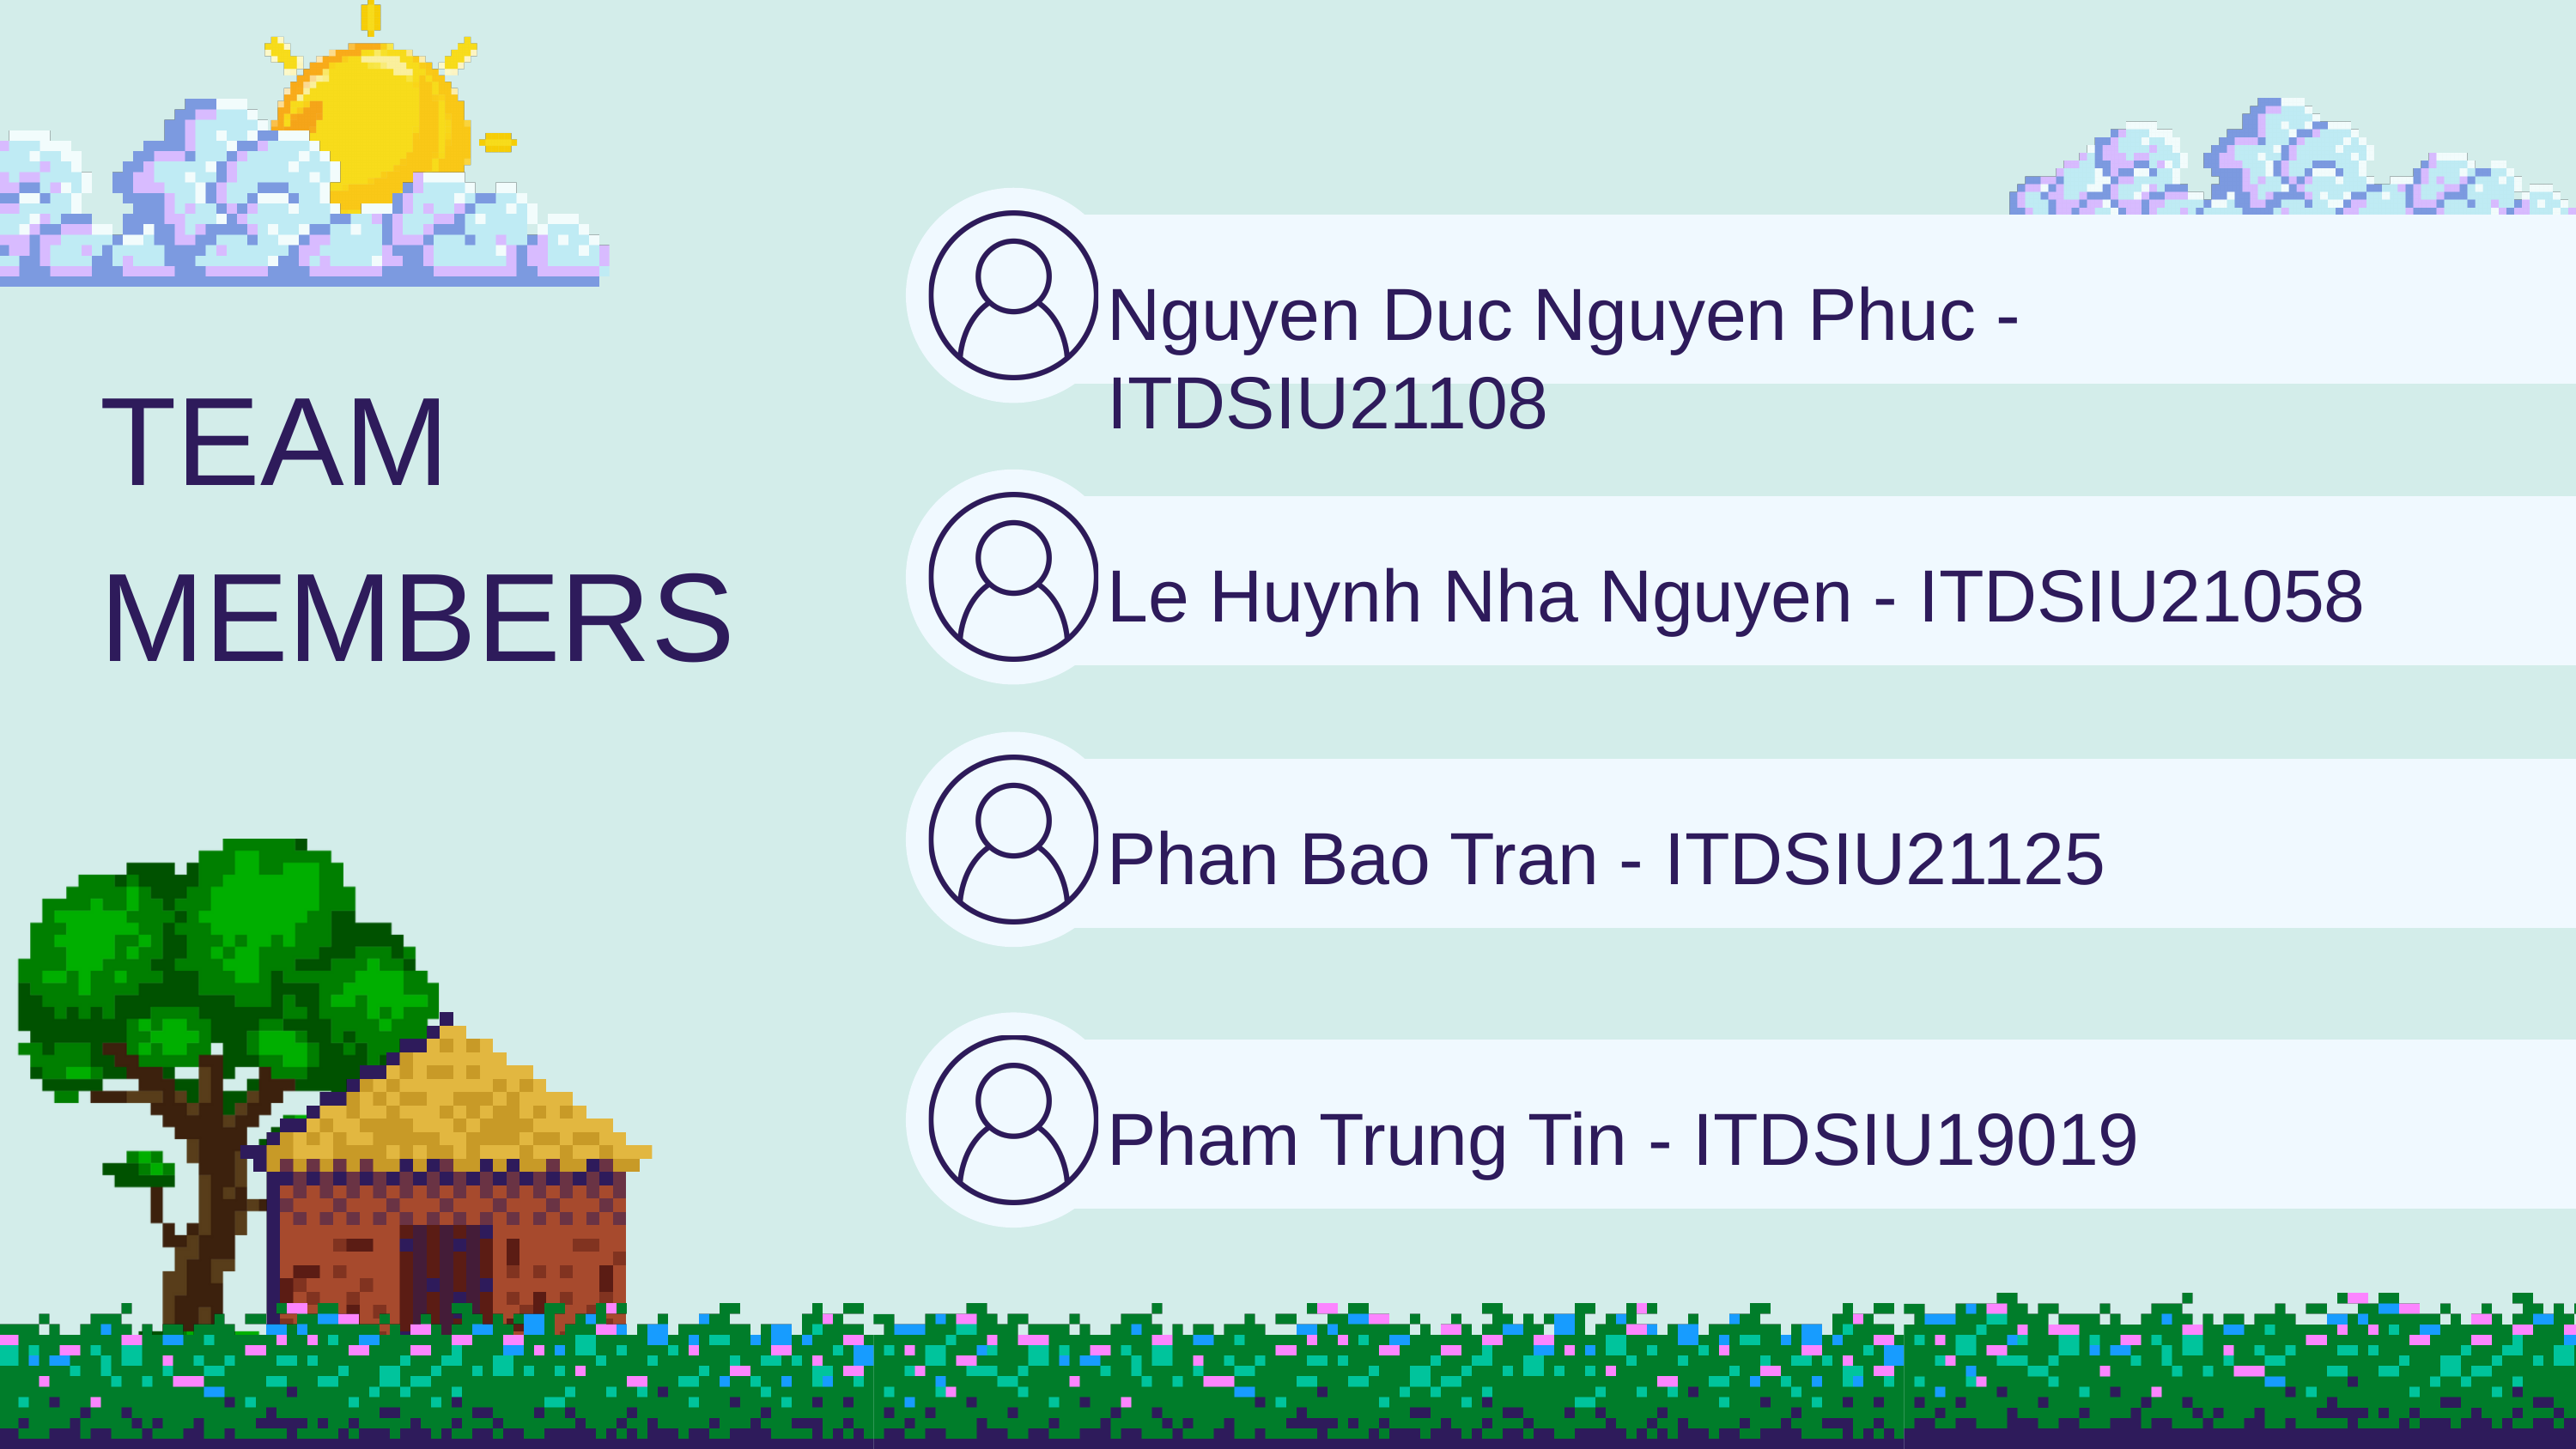

Nguyen Duc Nguyen Phuc - ITDSIU21108
TEAM
MEMBERS

Le Huynh Nha Nguyen - ITDSIU21058

Phan Bao Tran - ITDSIU21125

Pham Trung Tin - ITDSIU19019